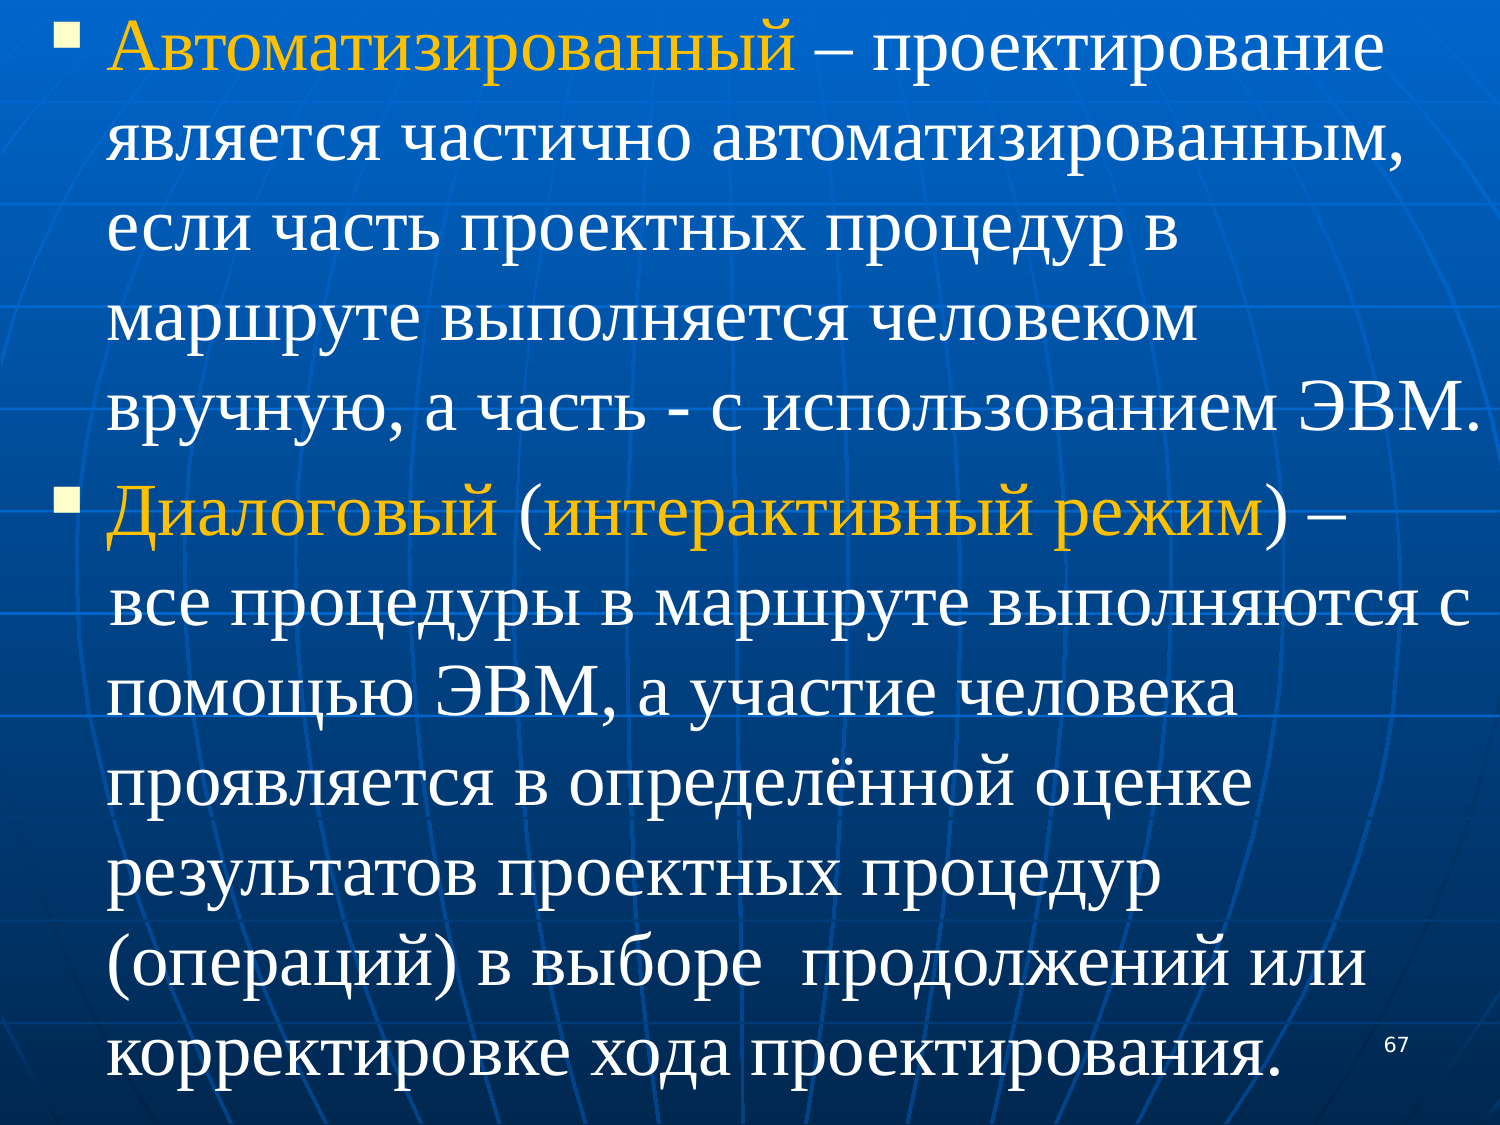

Автоматизированный – проектирование  является частично автоматизированным,  если часть проектных процедур в маршруте выполняется человеком  вручную, а часть - с использованием ЭВМ.
Диалоговый (интерактивный режим) –
все процедуры в маршруте выполняются с помощью ЭВМ, а участие человека проявляется в определённой оценке результатов проектных процедур (операций) в выборе  продолжений или корректировке хода проектирования.

67